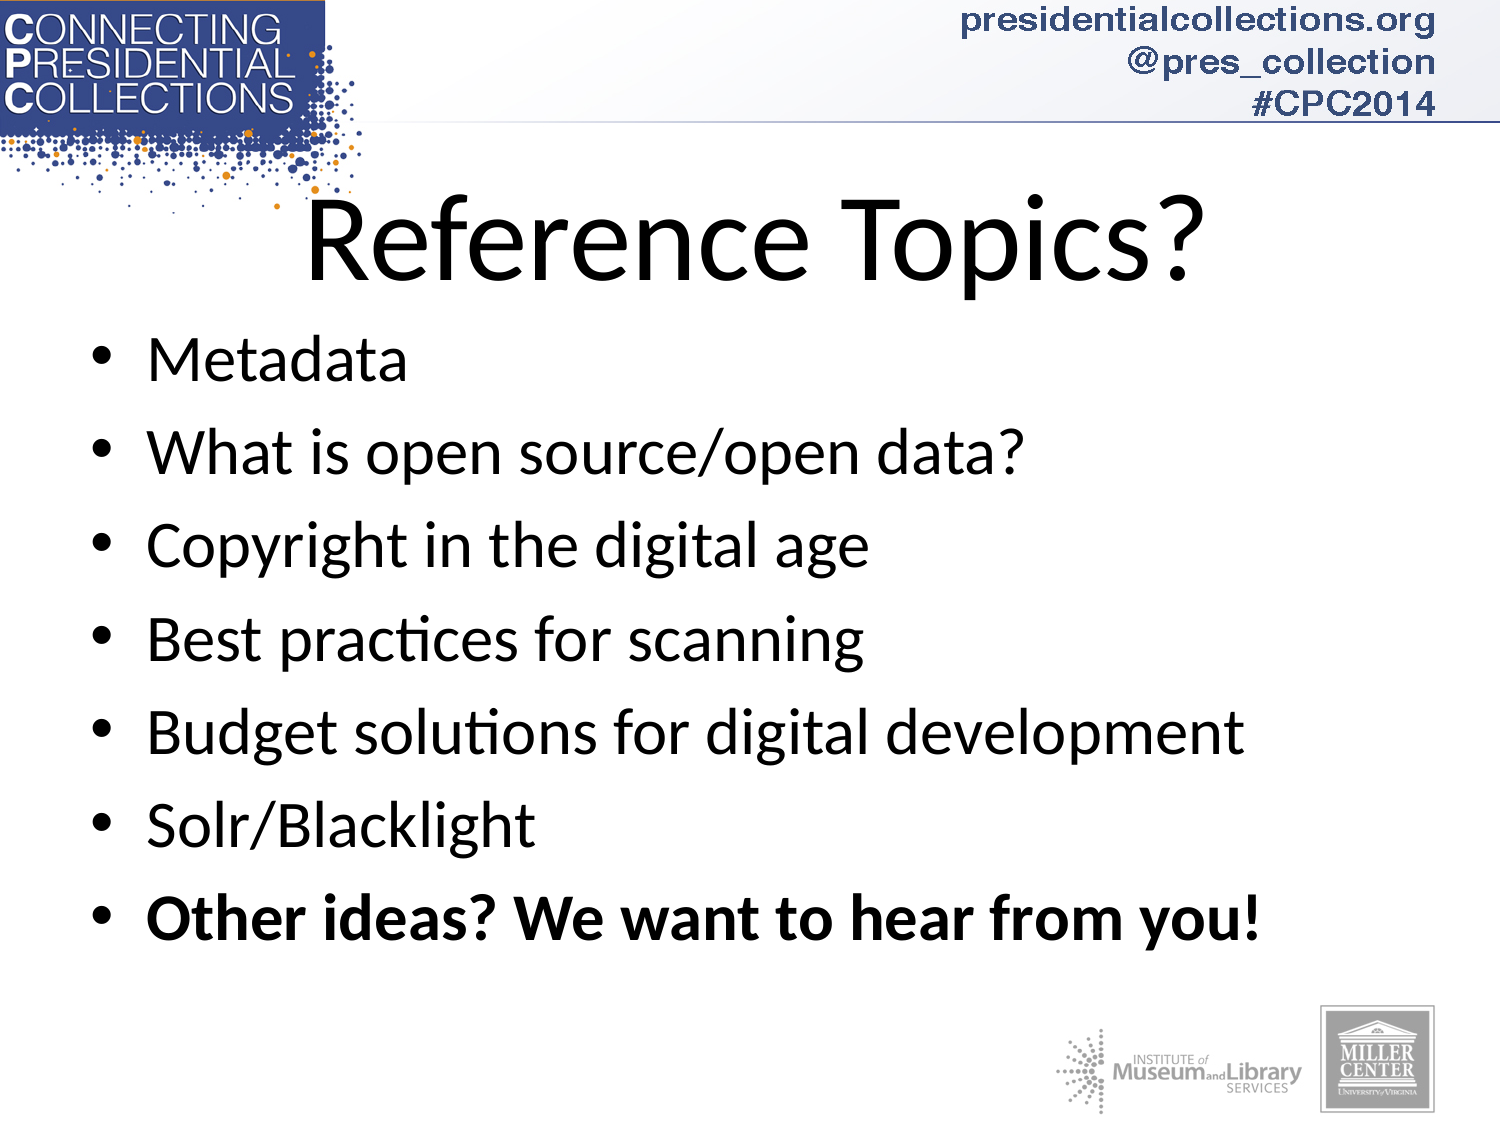

Reference Topics?
Metadata
What is open source/open data?
Copyright in the digital age
Best practices for scanning
Budget solutions for digital development
Solr/Blacklight
Other ideas? We want to hear from you!